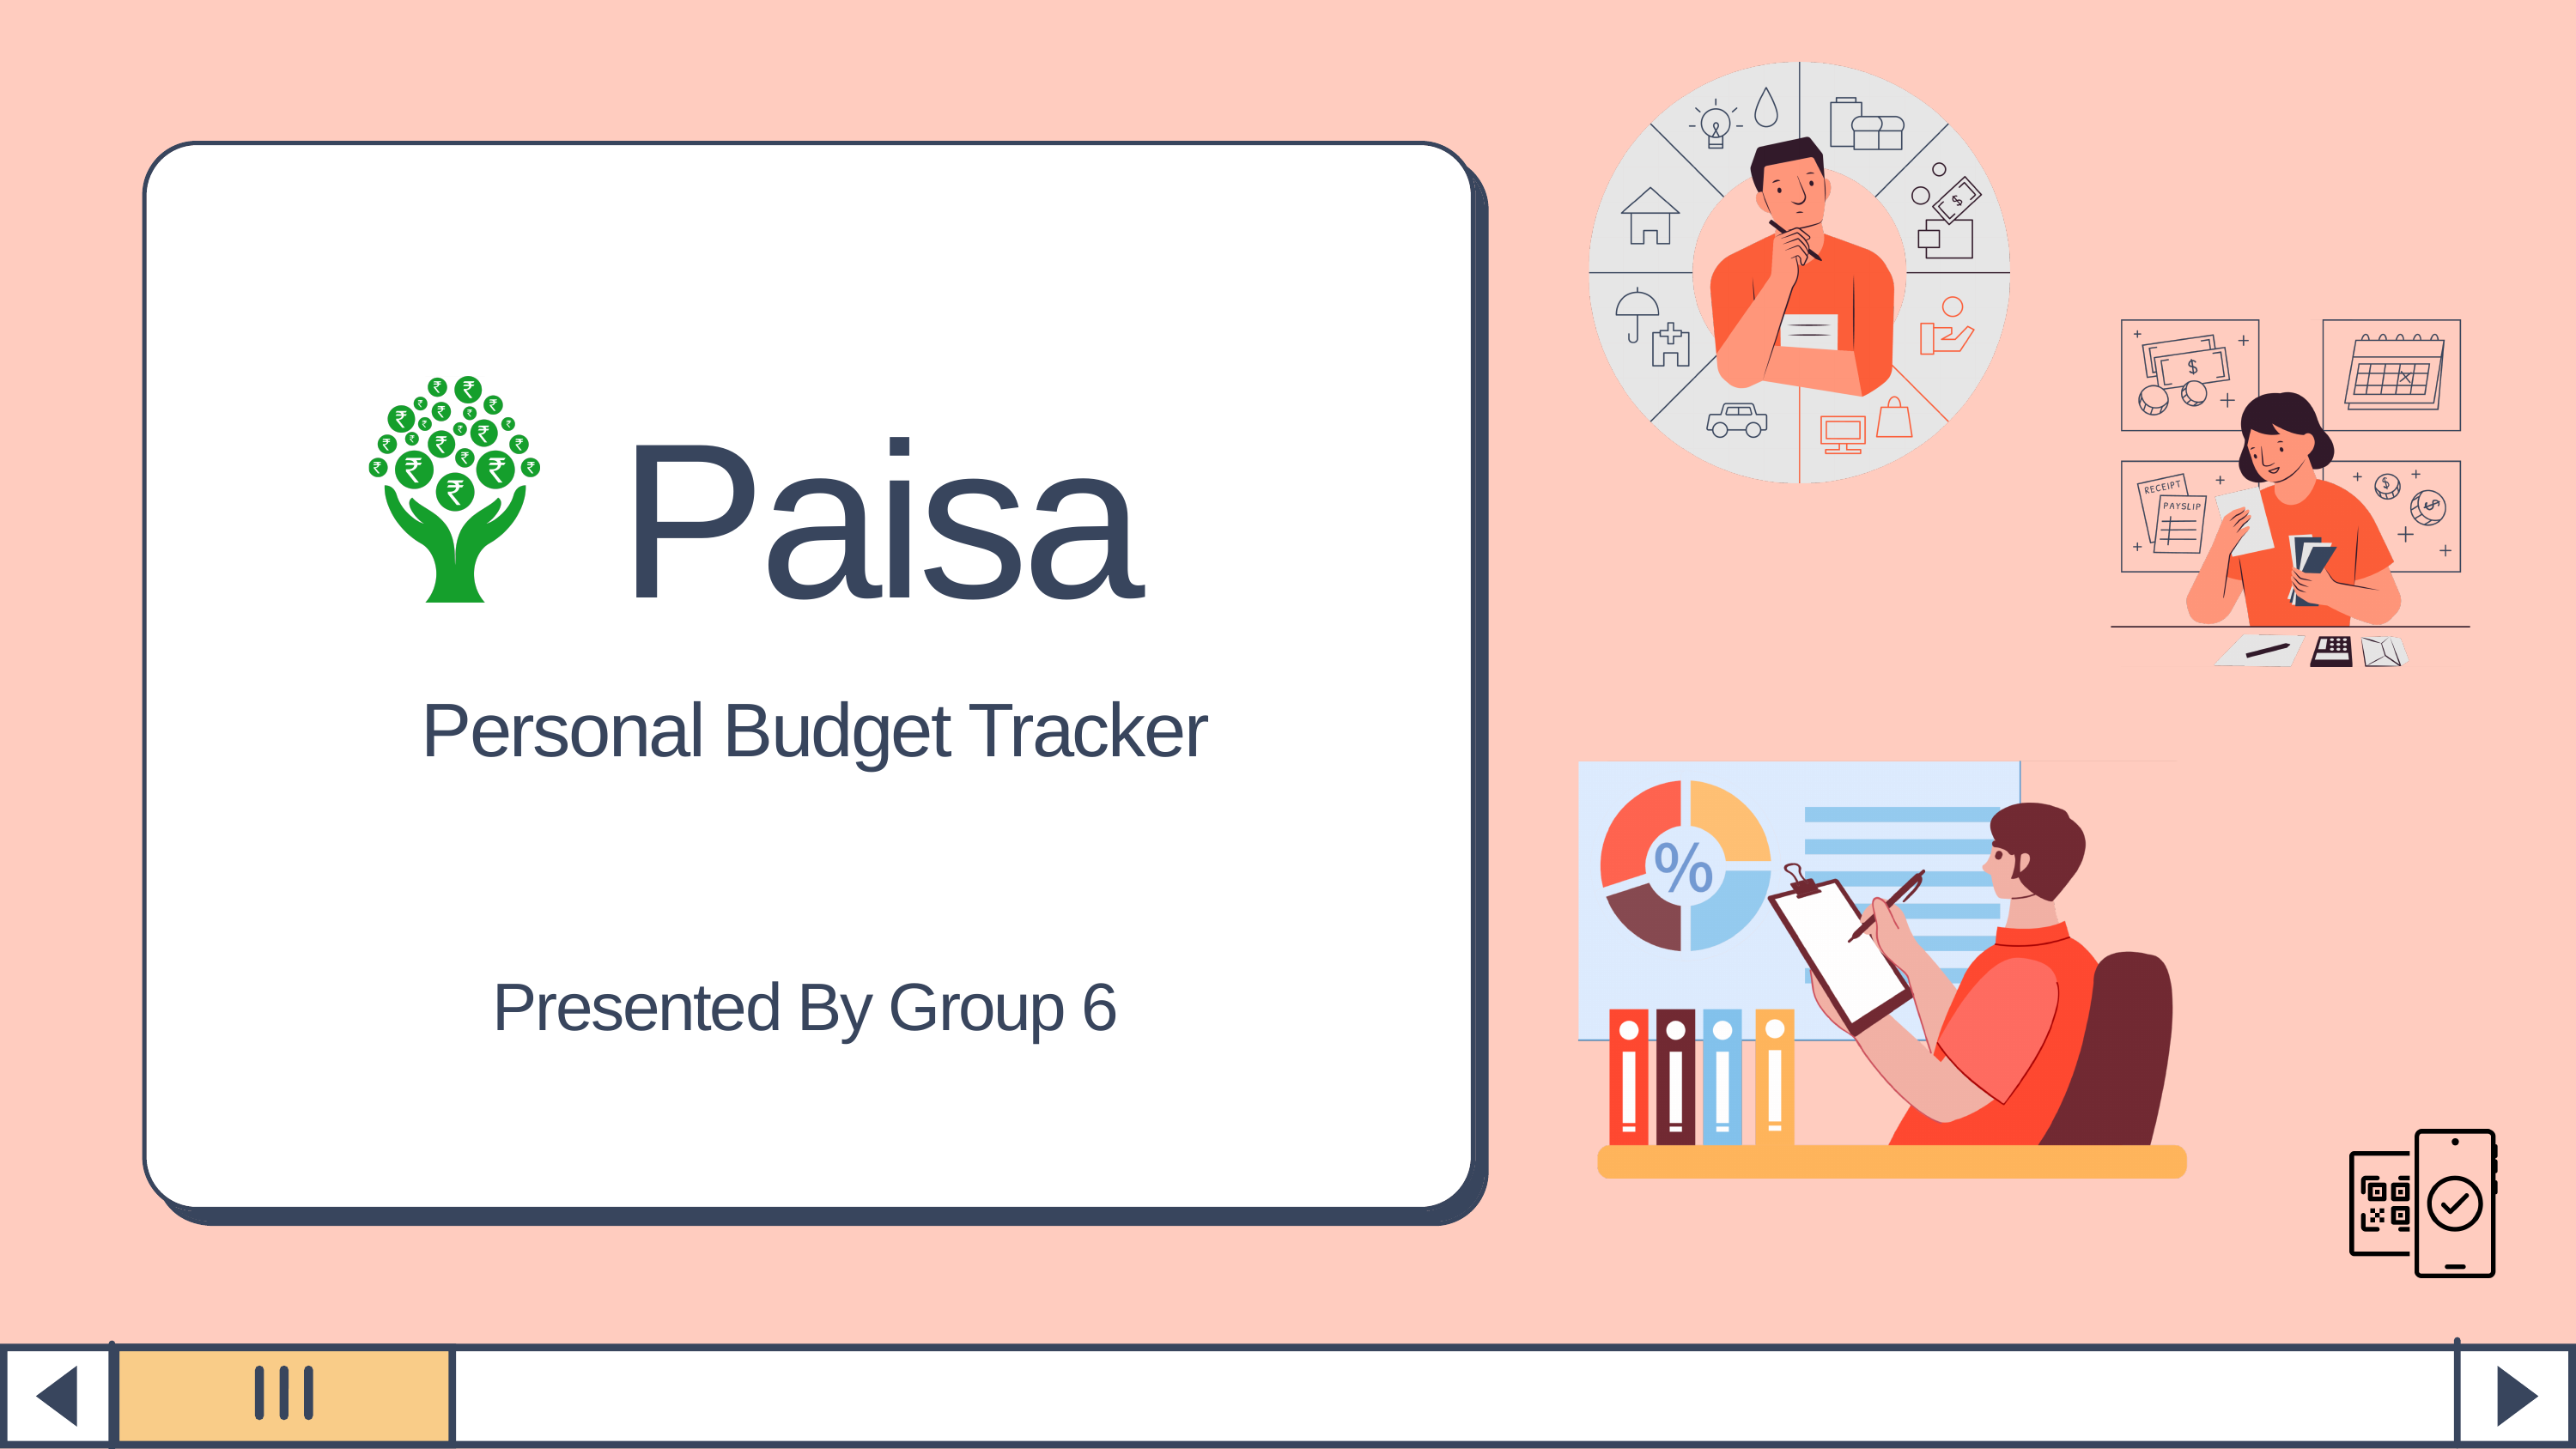

Paisa
Personal Budget Tracker

Presented By Group 6